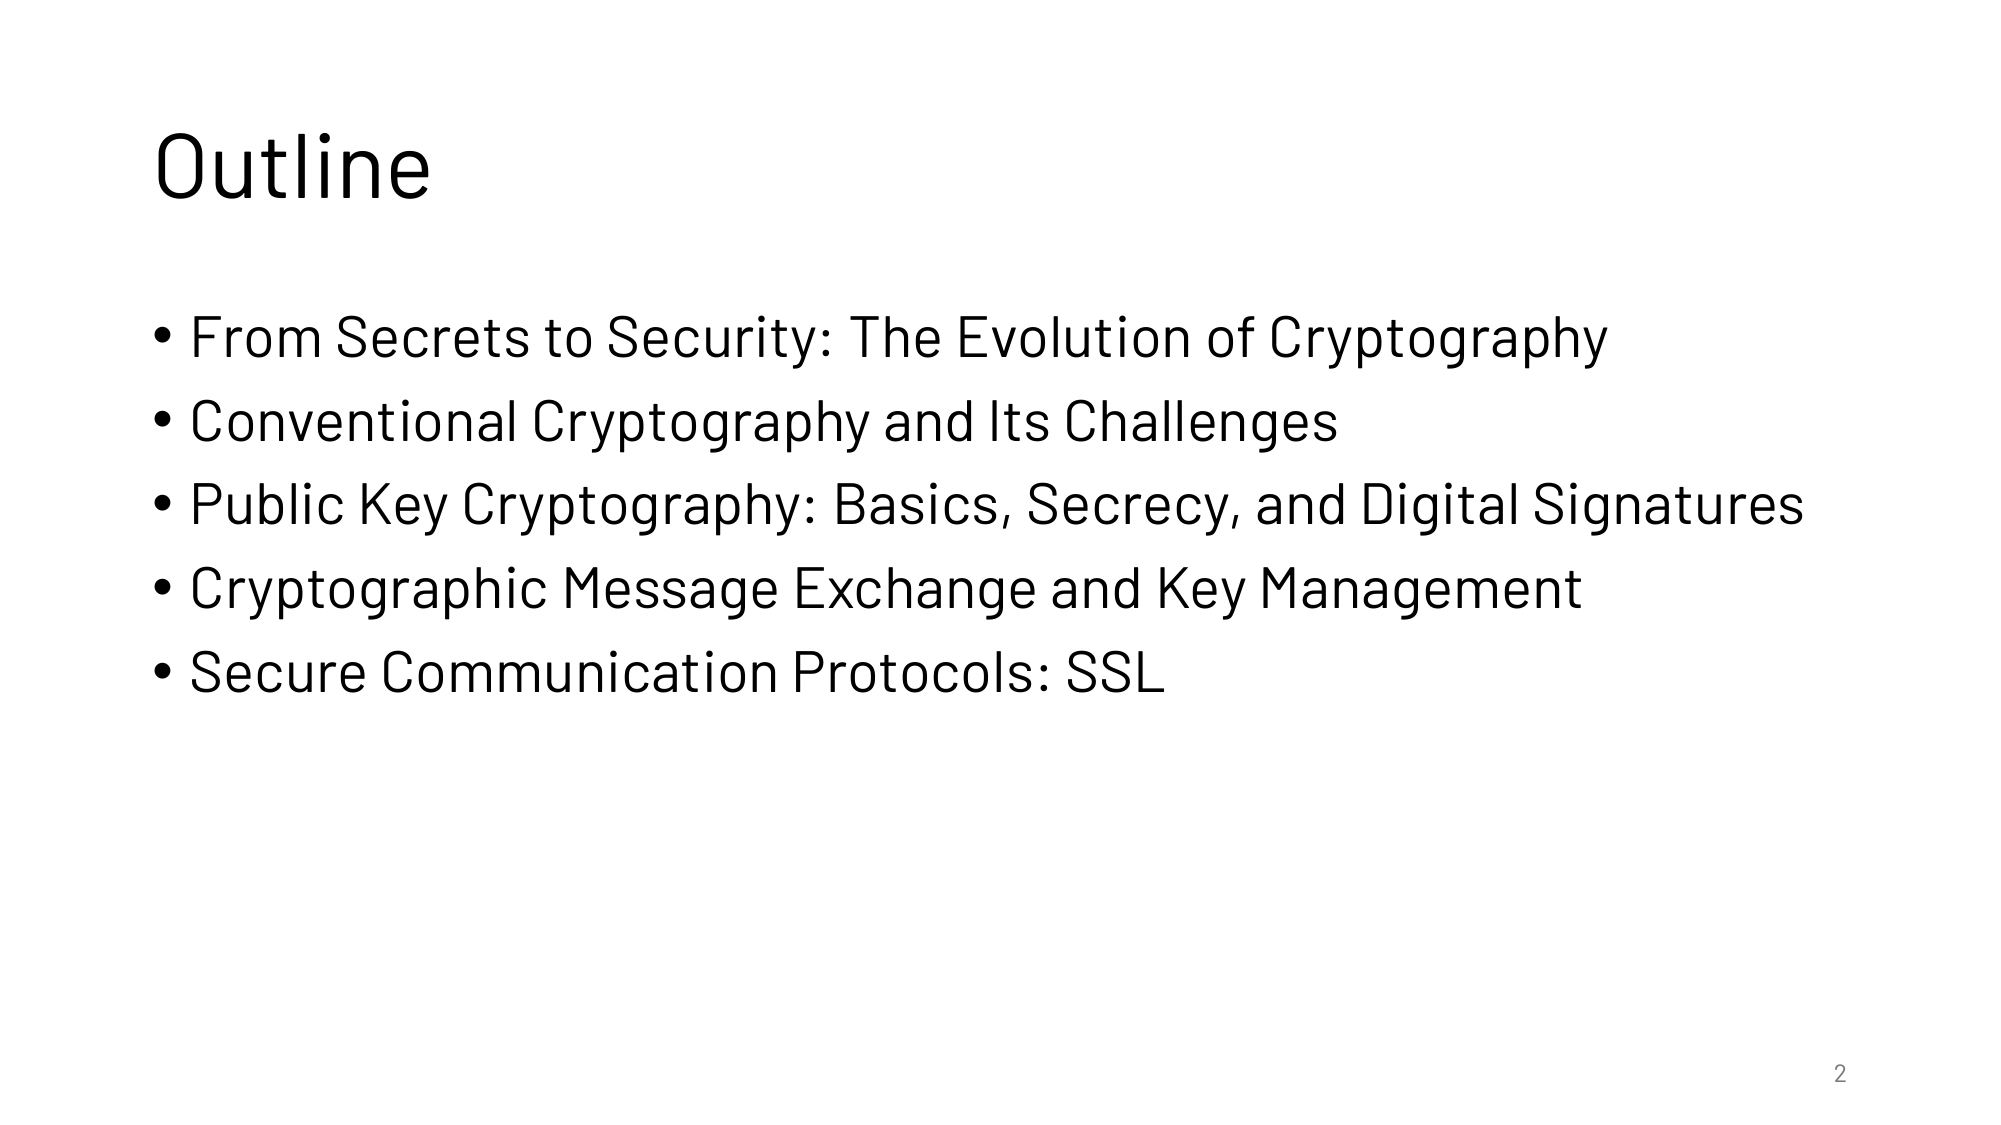

# Outline
From Secrets to Security: The Evolution of Cryptography
Conventional Cryptography and Its Challenges
Public Key Cryptography: Basics, Secrecy, and Digital Signatures
Cryptographic Message Exchange and Key Management
Secure Communication Protocols: SSL
2